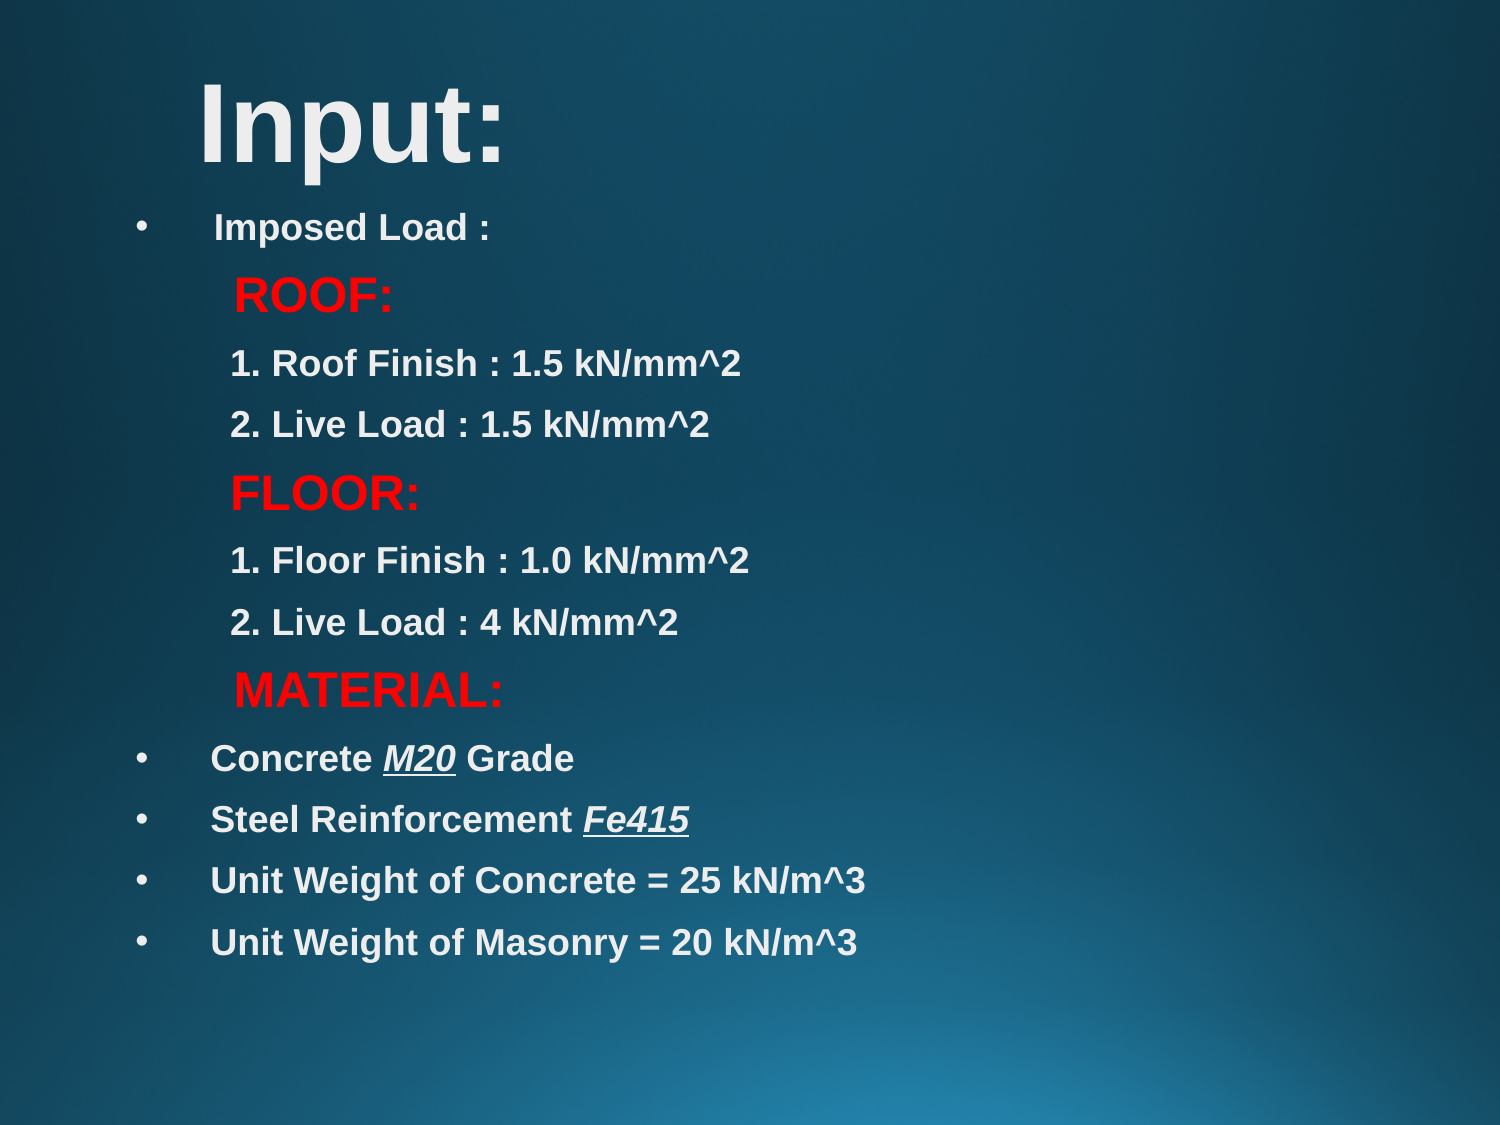

Input:
   Imposed Load :
       ROOF:
         1. Roof Finish : 1.5 kN/mm^2
         2. Live Load : 1.5 kN/mm^2
         FLOOR:
         1. Floor Finish : 1.0 kN/mm^2
         2. Live Load : 4 kN/mm^2
       MATERIAL:
Concrete M20 Grade
Steel Reinforcement Fe415
Unit Weight of Concrete = 25 kN/m^3
Unit Weight of Masonry = 20 kN/m^3